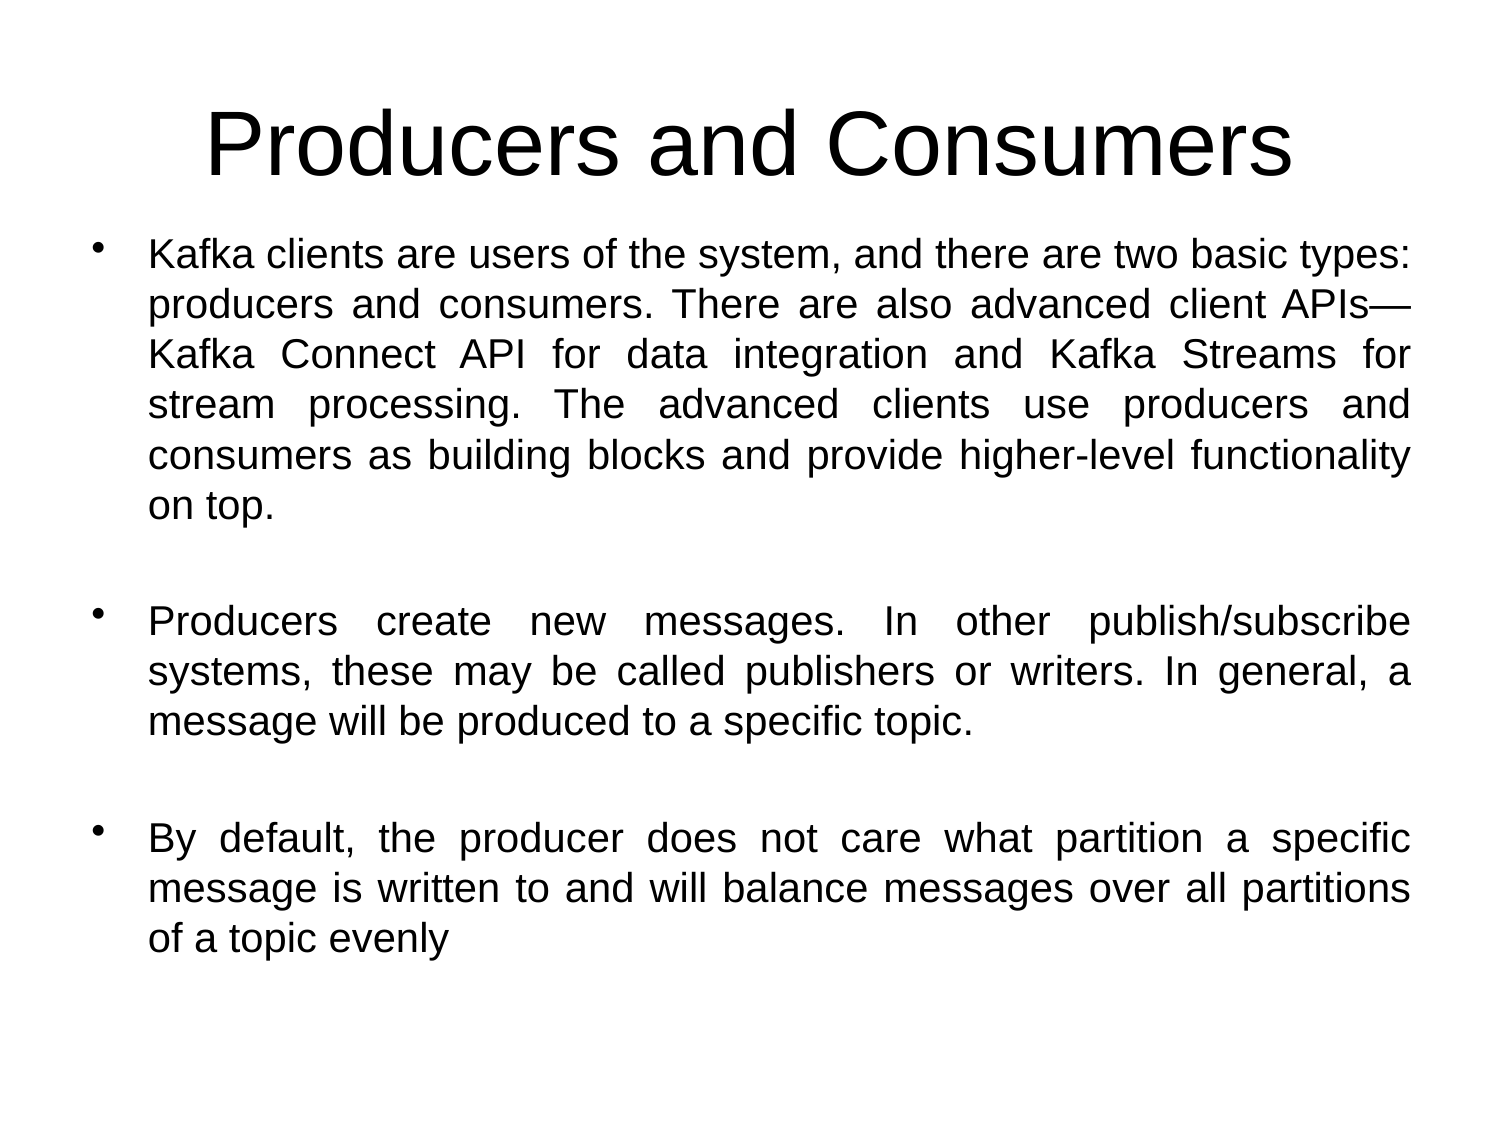

# Producers and Consumers
Kafka clients are users of the system, and there are two basic types: producers and consumers. There are also advanced client APIs—Kafka Connect API for data integration and Kafka Streams for stream processing. The advanced clients use producers and consumers as building blocks and provide higher-level functionality on top.

Producers create new messages. In other publish/subscribe systems, these may be called publishers or writers. In general, a message will be produced to a specific topic.

By default, the producer does not care what partition a specific message is written to and will balance messages over all partitions of a topic evenly